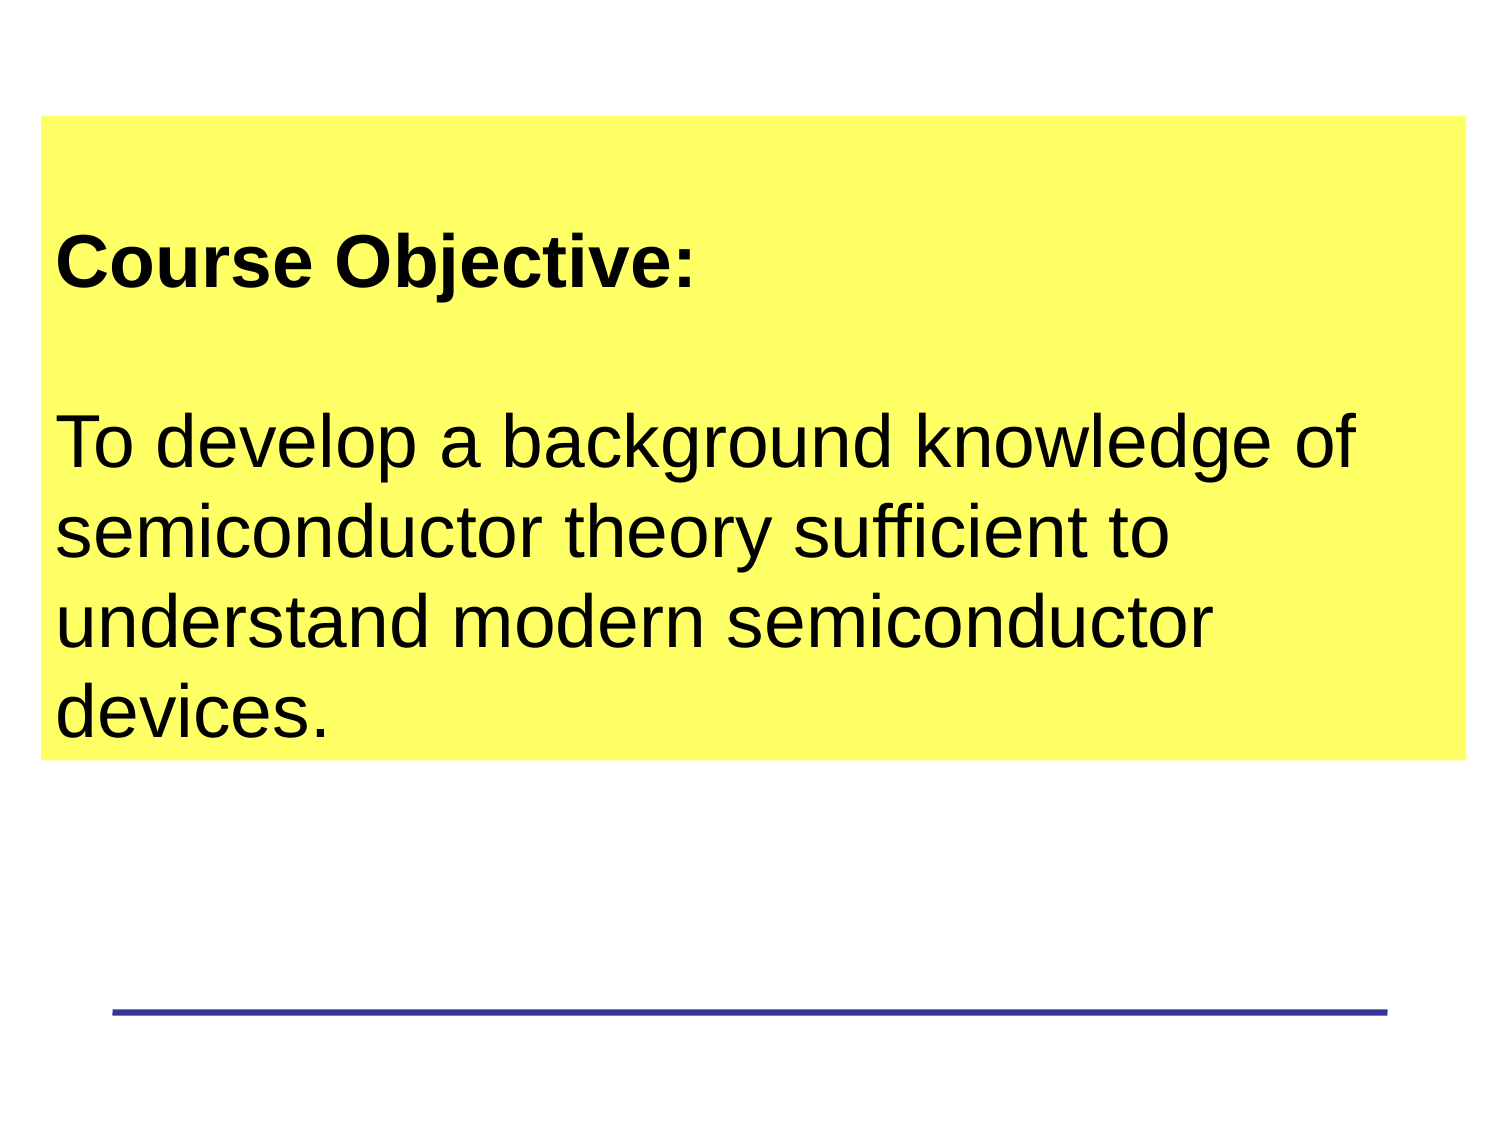

Course Objective:

To develop a background knowledge of semiconductor theory sufficient to understand modern semiconductor devices.